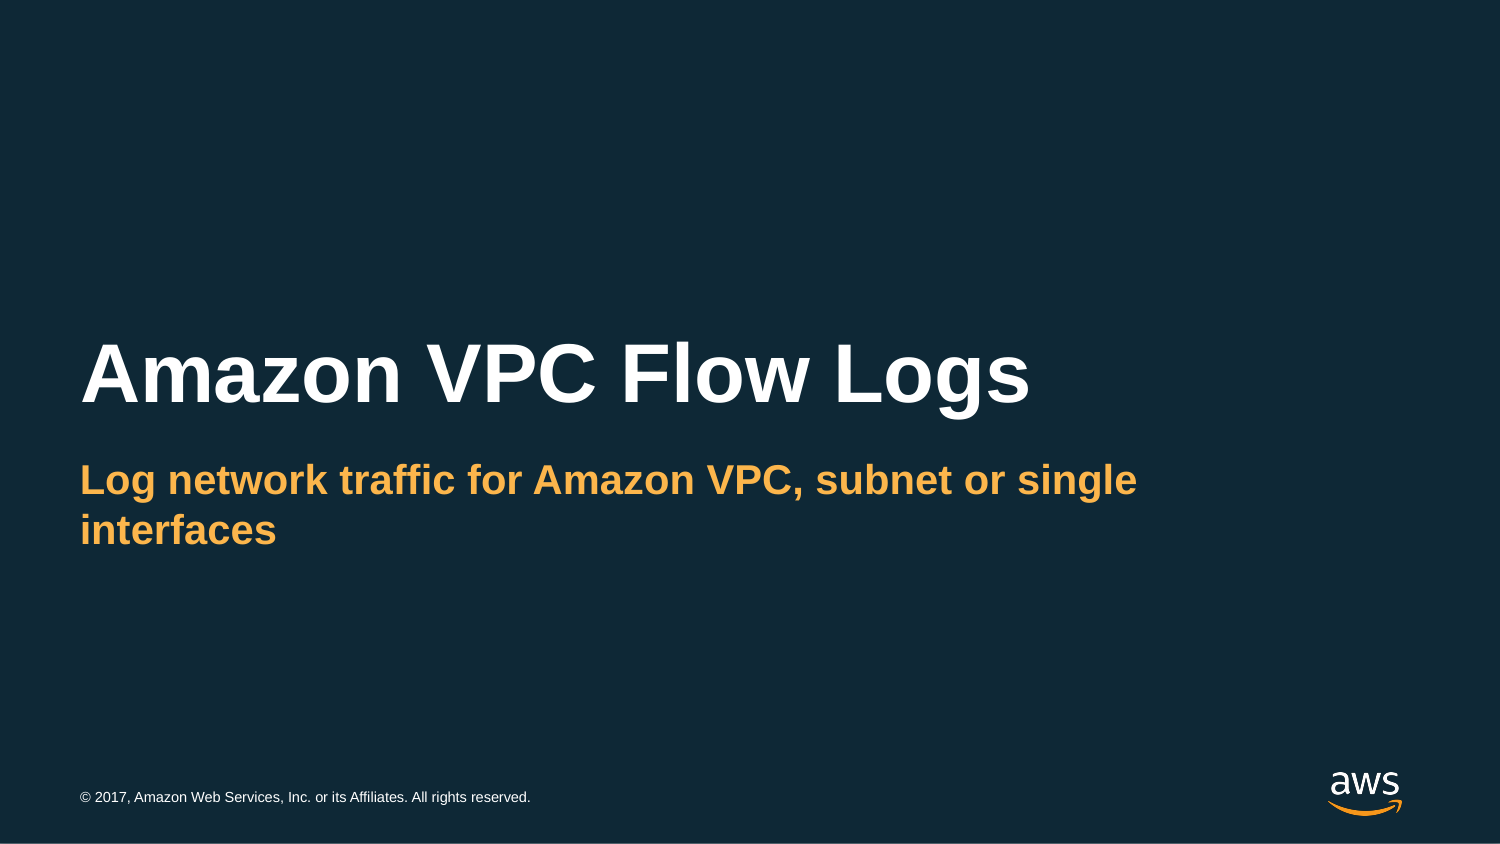

# Amazon VPC Flow Logs
Log network traffic for Amazon VPC, subnet or single interfaces